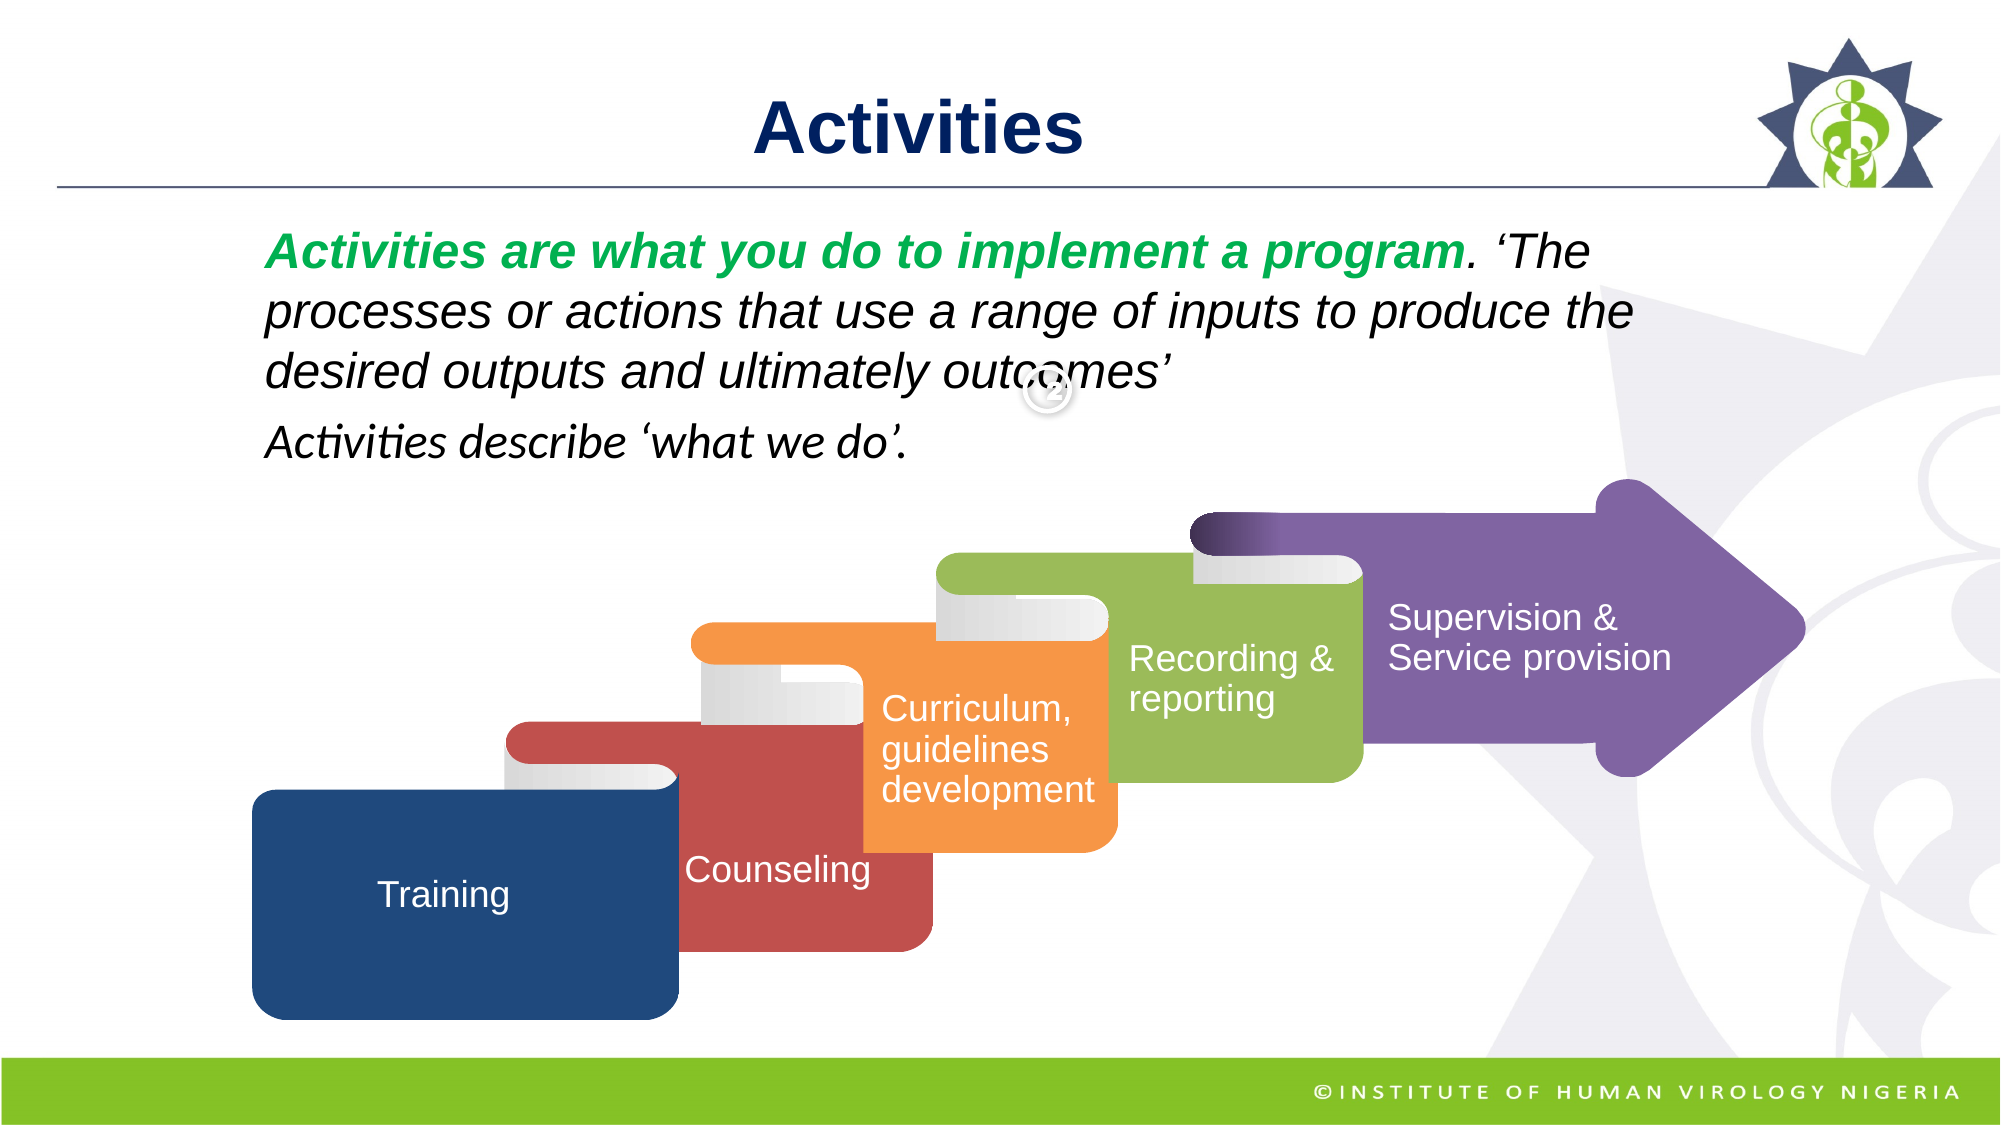

# Activities
Activities are what you do to implement a program. ‘The processes or actions that use a range of inputs to produce the desired outputs and ultimately outcomes’
Activities describe ‘what we do’.

2

Supervision & Service provision

Recording & reporting

Curriculum, guidelines development

Counseling
Training